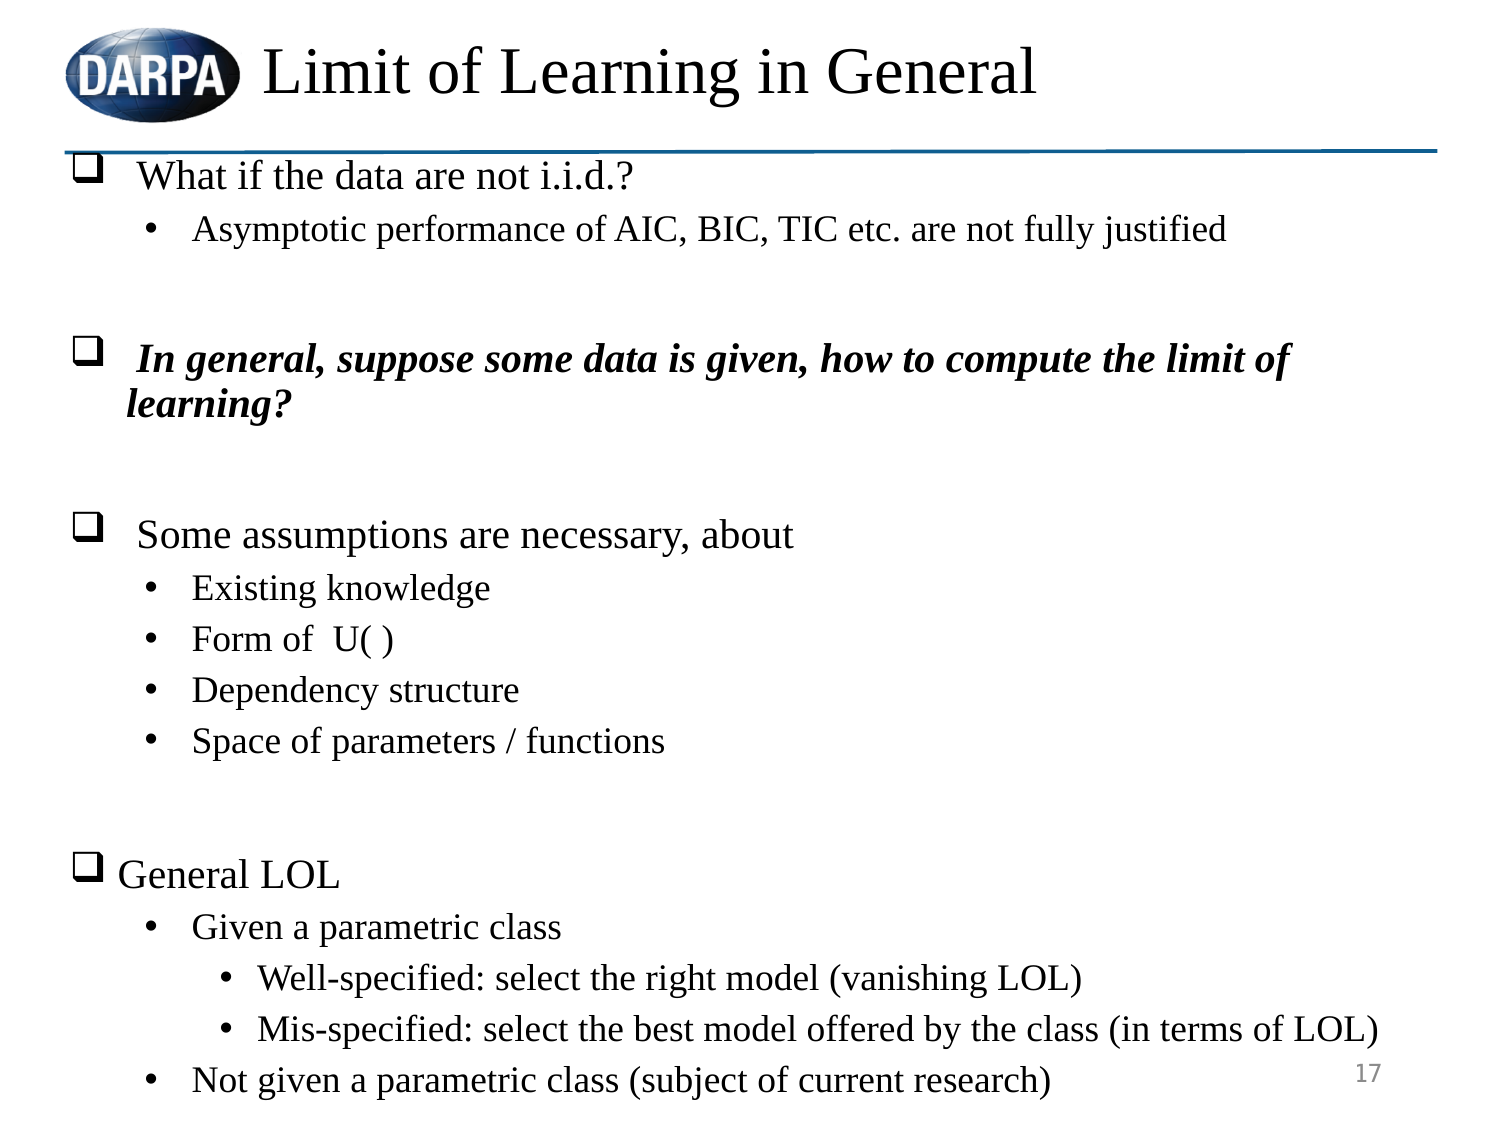

Limit of Learning in General
 What if the data are not i.i.d.?
Asymptotic performance of AIC, BIC, TIC etc. are not fully justified

 In general, suppose some data is given, how to compute the limit of learning?

 Some assumptions are necessary, about
Existing knowledge
Form of  U( )
Dependency structure
Space of parameters / functions

 General LOL
Given a parametric class
Well-specified: select the right model (vanishing LOL)
Mis-specified: select the best model offered by the class (in terms of LOL)
Not given a parametric class (subject of current research)
17